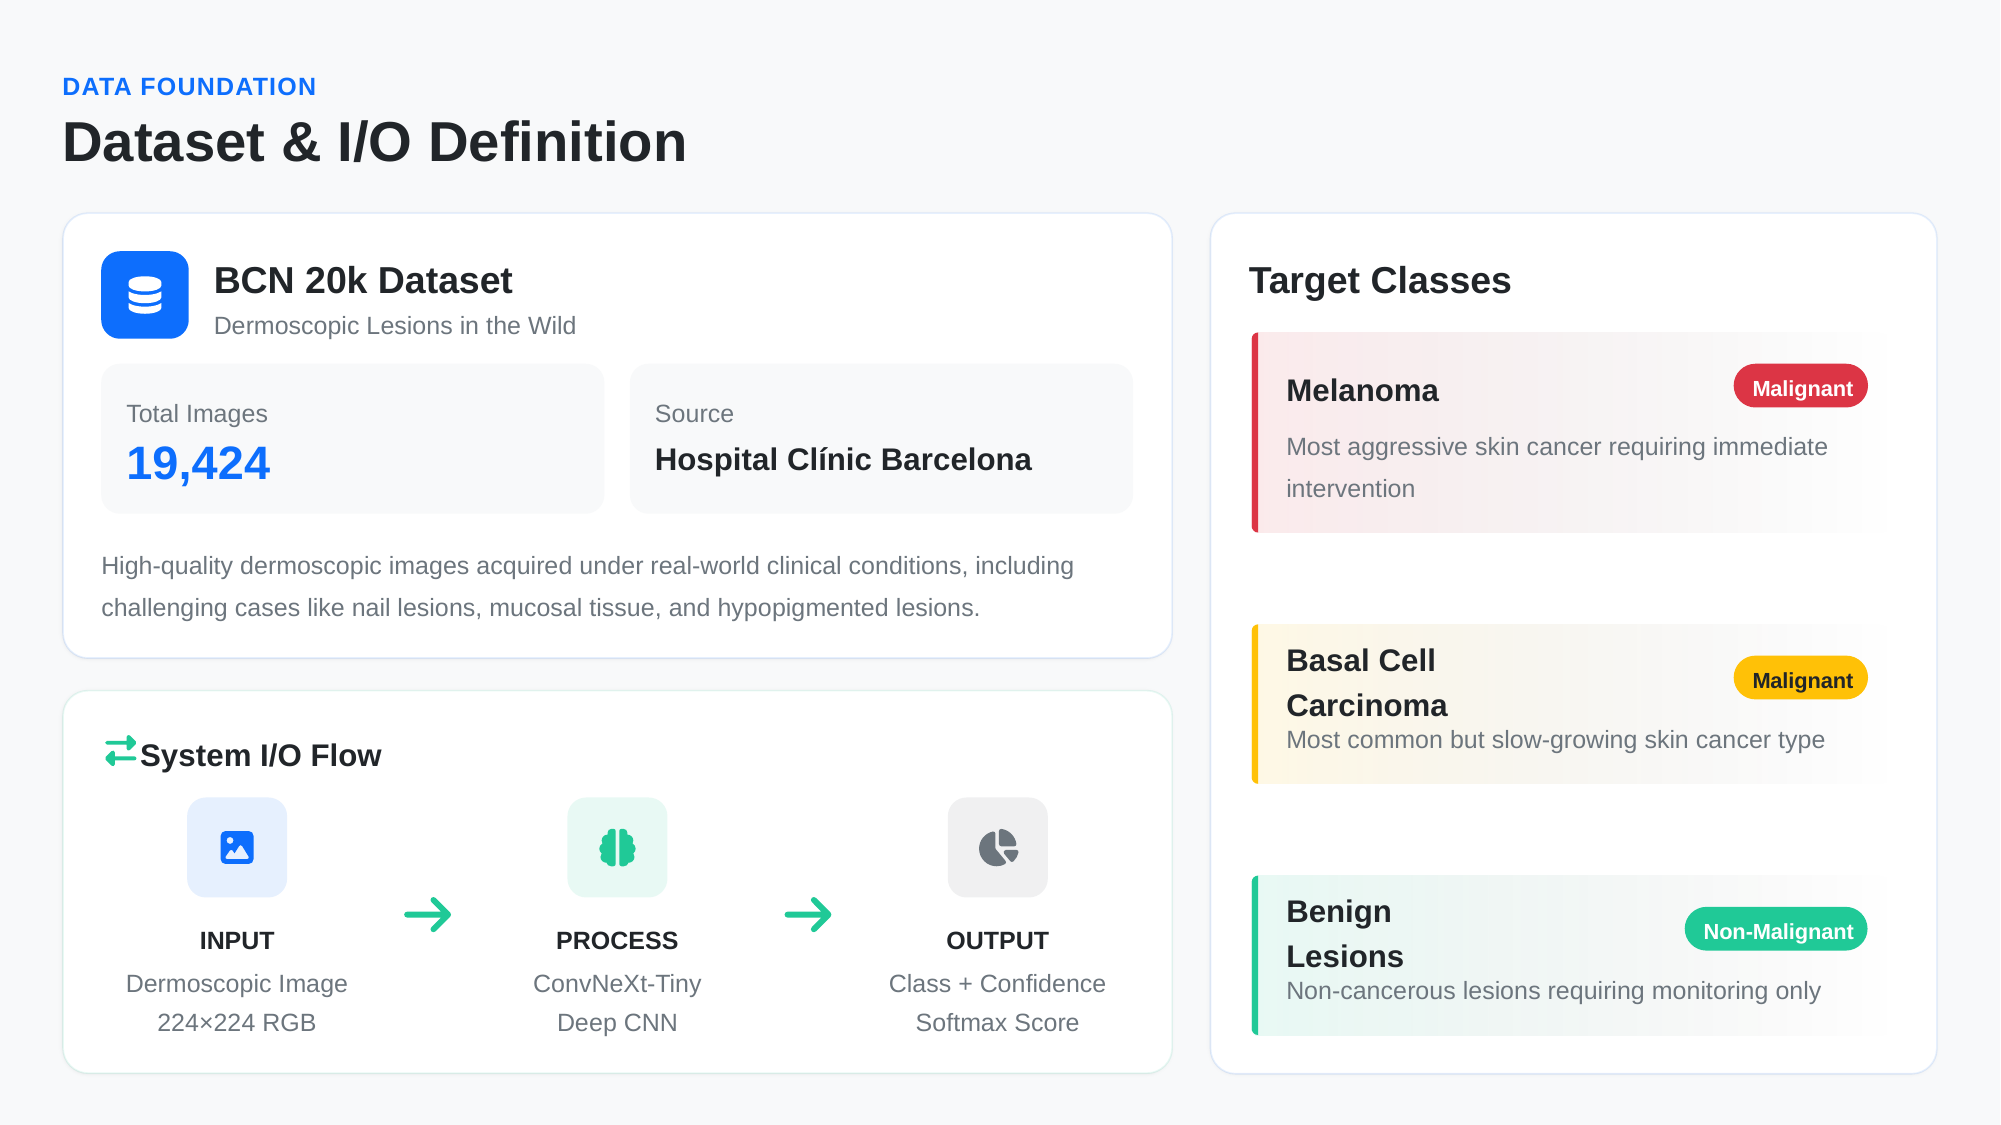

DATA FOUNDATION
Dataset & I/O Definition

BCN 20k Dataset
Target Classes

Dermoscopic Lesions in the Wild

Melanoma

Malignant

Total Images
Source
Most aggressive skin cancer requiring immediate intervention
19,424
Hospital Clínic Barcelona
High-quality dermoscopic images acquired under real-world clinical conditions, including challenging cases like nail lesions, mucosal tissue, and hypopigmented lesions.

Basal Cell Carcinoma

Malignant

Most common but slow-growing skin cancer type
System I/O Flow

Benign Lesions

Non-Malignant
INPUT
PROCESS
OUTPUT
Dermoscopic Image
224×224 RGB
ConvNeXt-Tiny
Deep CNN
Class + Confidence
Softmax Score
Non-cancerous lesions requiring monitoring only